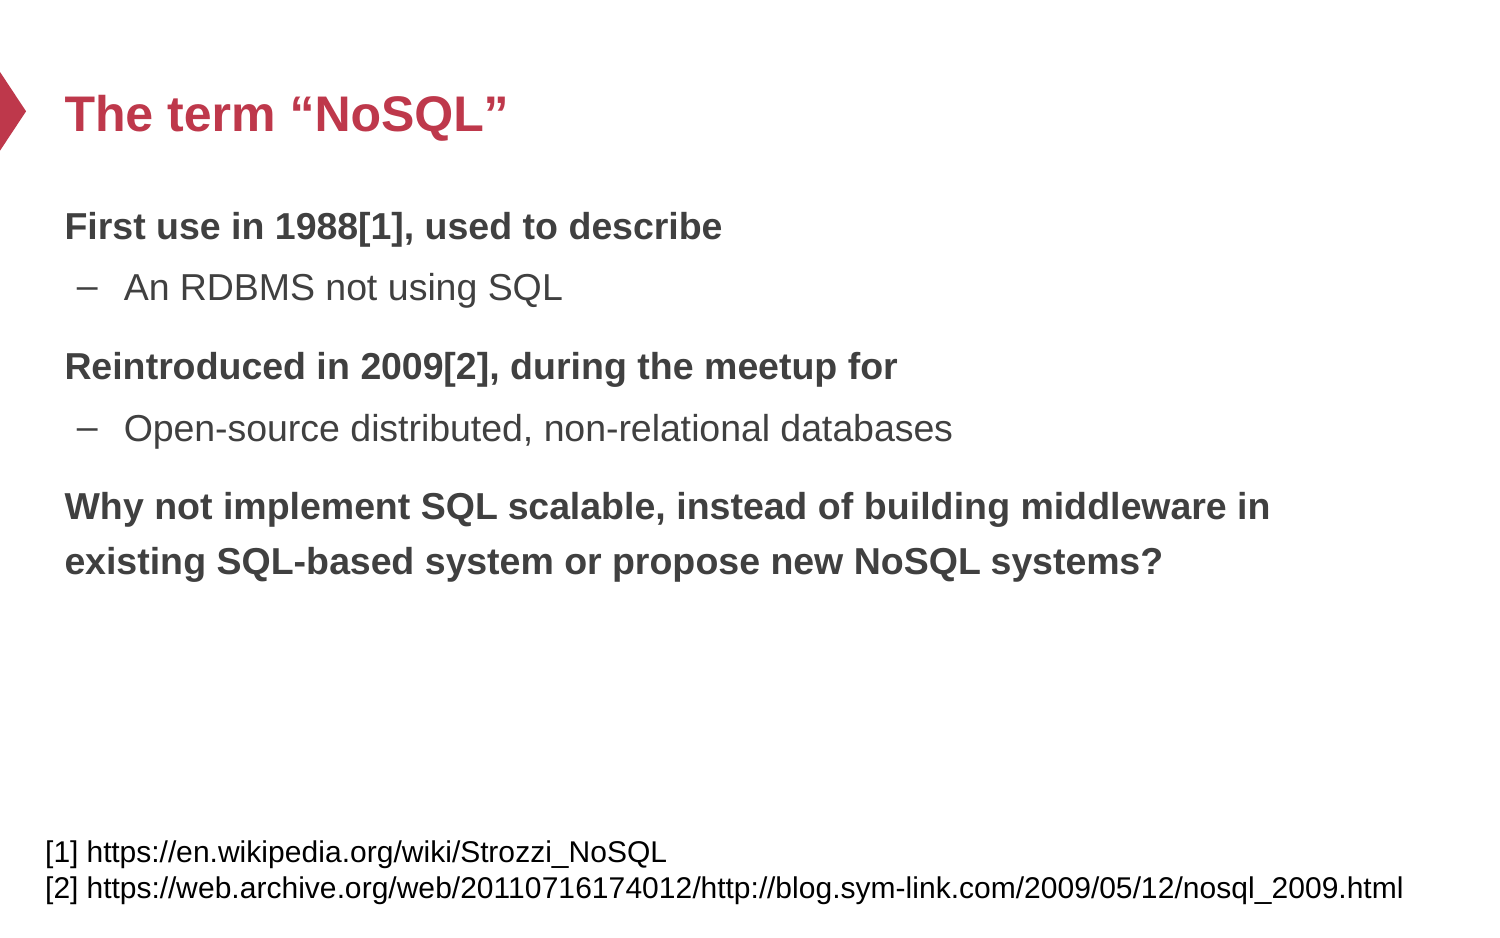

# The term “NoSQL”
First use in 1988[1], used to describe
An RDBMS not using SQL
Reintroduced in 2009[2], during the meetup for
Open-source distributed, non-relational databases
Why not implement SQL scalable, instead of building middleware in existing SQL-based system or propose new NoSQL systems?
[1] https://en.wikipedia.org/wiki/Strozzi_NoSQL
[2] https://web.archive.org/web/20110716174012/http://blog.sym-link.com/2009/05/12/nosql_2009.html
84